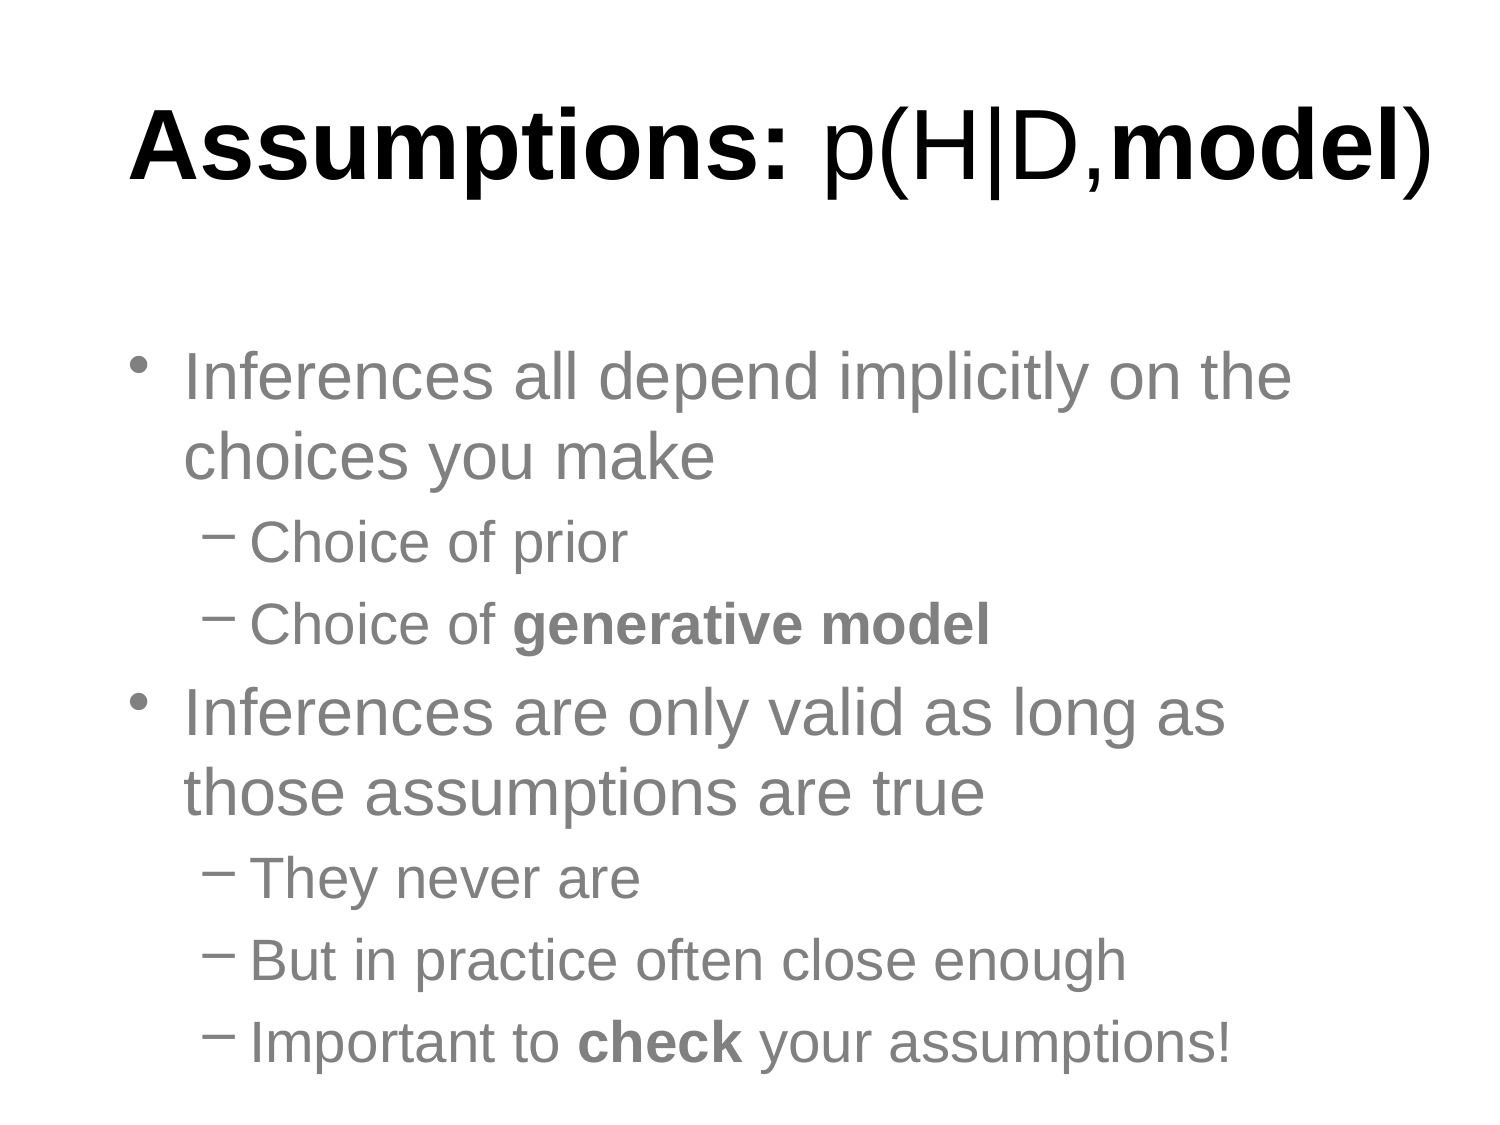

# Assumptions: p(H|D,model)
Inferences all depend implicitly on the choices you make
Choice of prior
Choice of generative model
Inferences are only valid as long as those assumptions are true
They never are
But in practice often close enough
Important to check your assumptions!
39